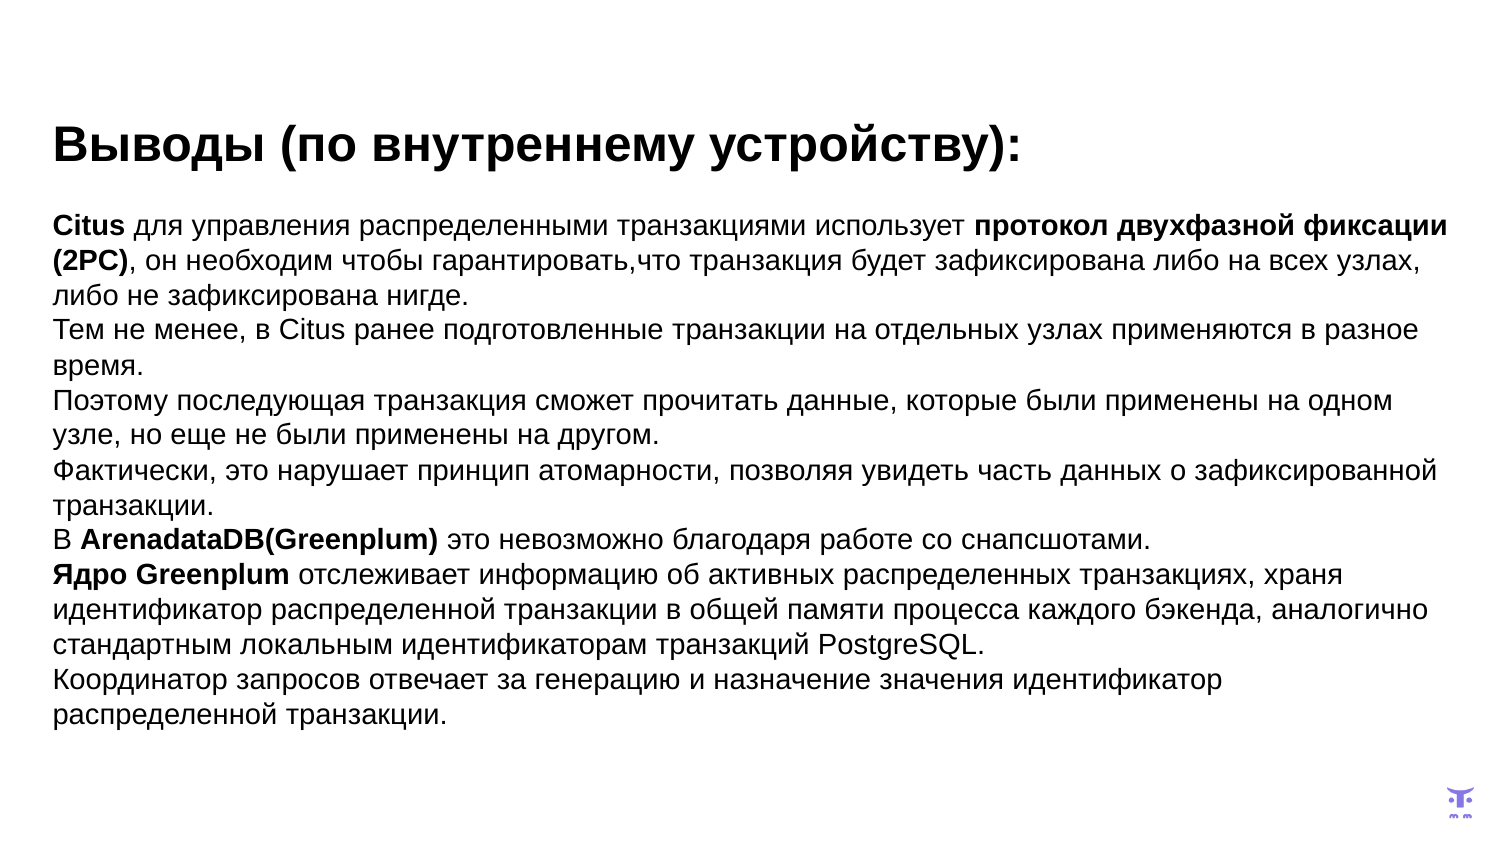

Выводы (по внутреннему устройству):
Citus для управления распределенными транзакциями использует протокол двухфазной фиксации (2PC), он необходим чтобы гарантировать,что транзакция будет зафиксирована либо на всех узлах, либо не зафиксирована нигде.
Тем не менее, в Citus ранее подготовленные транзакции на отдельных узлах применяются в разное время.
Поэтому последующая транзакция сможет прочитать данные, которые были применены на одном узле, но еще не были применены на другом.
Фактически, это нарушает принцип атомарности, позволяя увидеть часть данных о зафиксированной транзакции.
В ArenadataDB(Greenplum) это невозможно благодаря работе со снапсшотами.
Ядро Greenplum отслеживает информацию об активных распределенных транзакциях, храня идентификатор распределенной транзакции в общей памяти процесса каждого бэкенда, аналогично стандартным локальным идентификаторам транзакций PostgreSQL.
Координатор запросов отвечает за генерацию и назначение значения идентификатор распределенной транзакции.